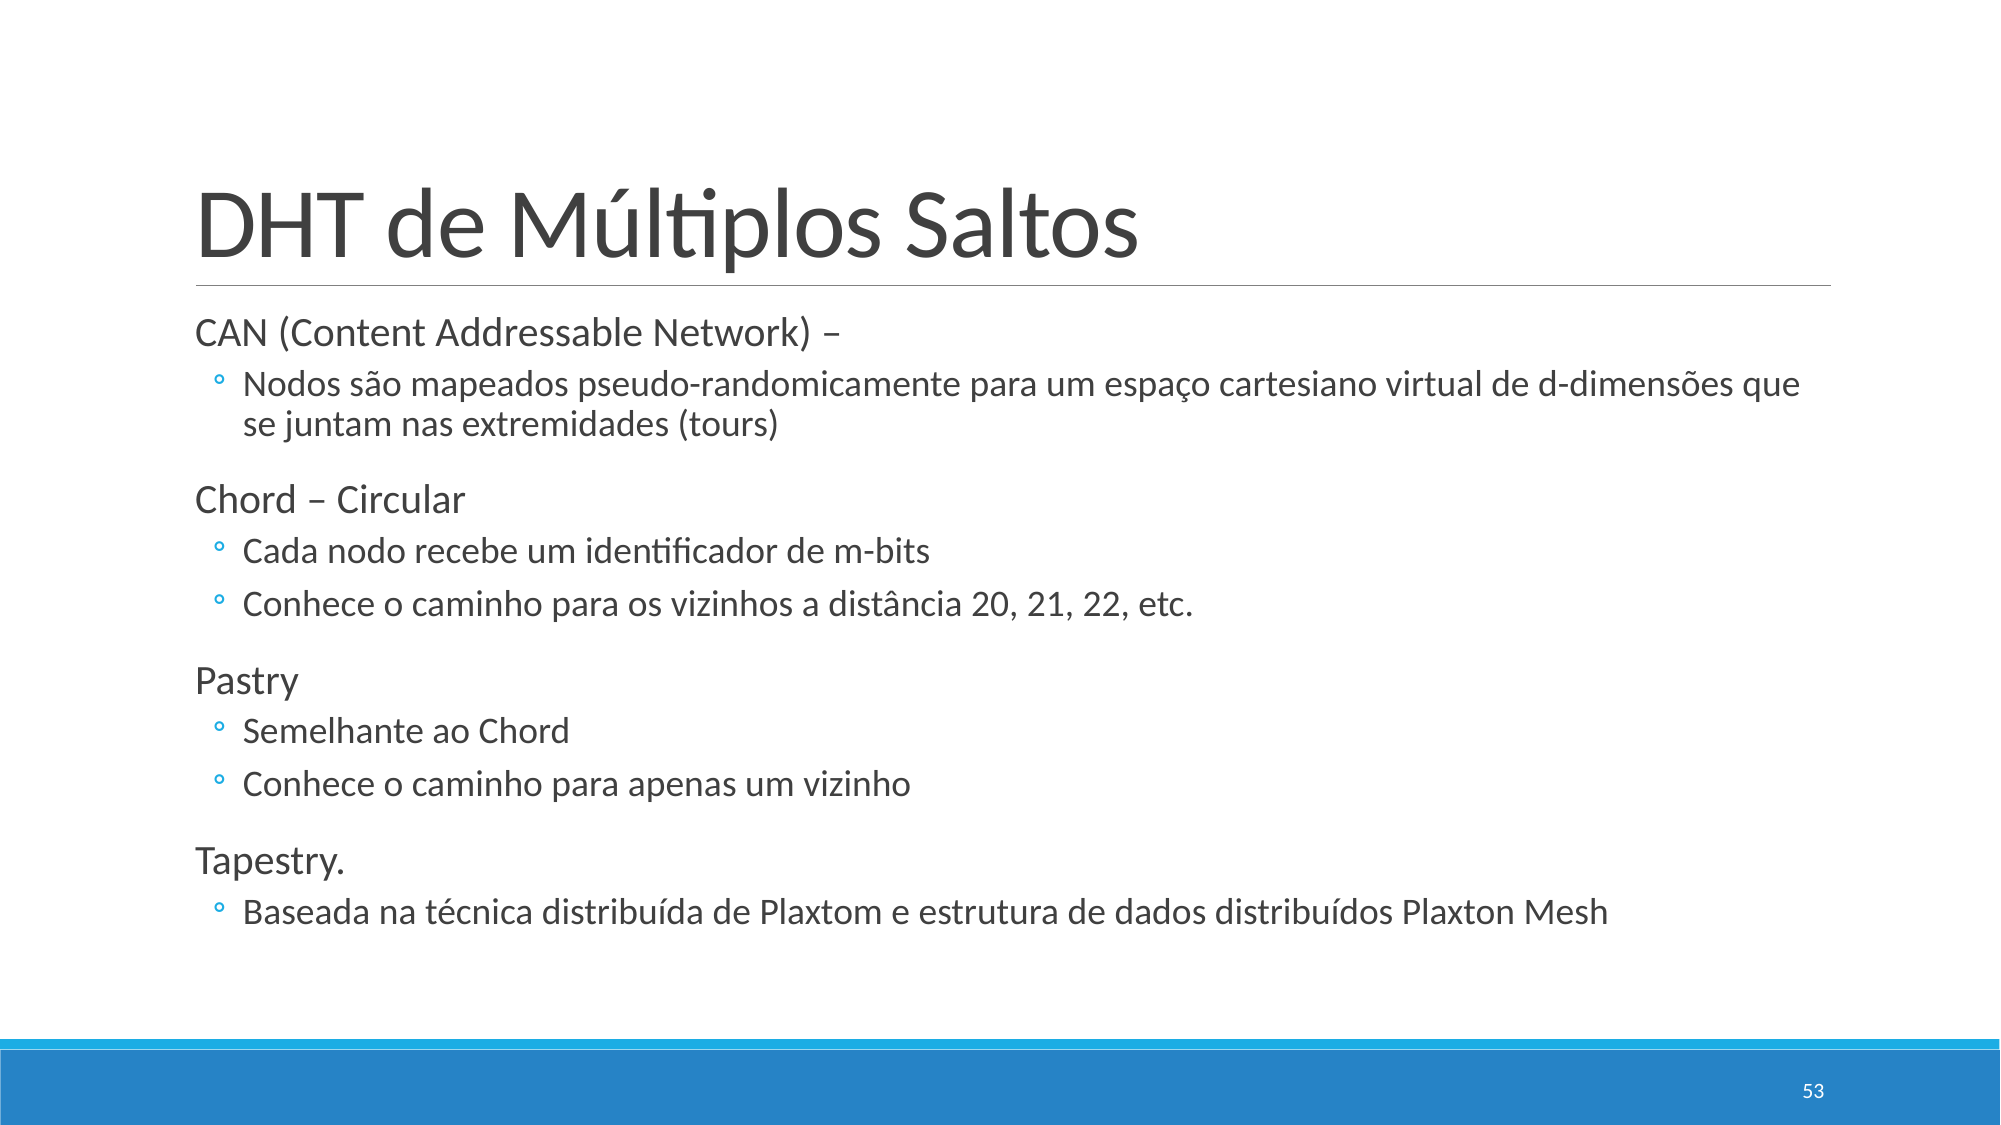

# DHT de Múltiplos Saltos
CAN (Content Addressable Network) –
Nodos são mapeados pseudo-randomicamente para um espaço cartesiano virtual de d-dimensões que se juntam nas extremidades (tours)
Chord – Circular
Cada nodo recebe um identificador de m-bits
Conhece o caminho para os vizinhos a distância 20, 21, 22, etc.
Pastry
Semelhante ao Chord
Conhece o caminho para apenas um vizinho
Tapestry.
Baseada na técnica distribuída de Plaxtom e estrutura de dados distribuídos Plaxton Mesh
53